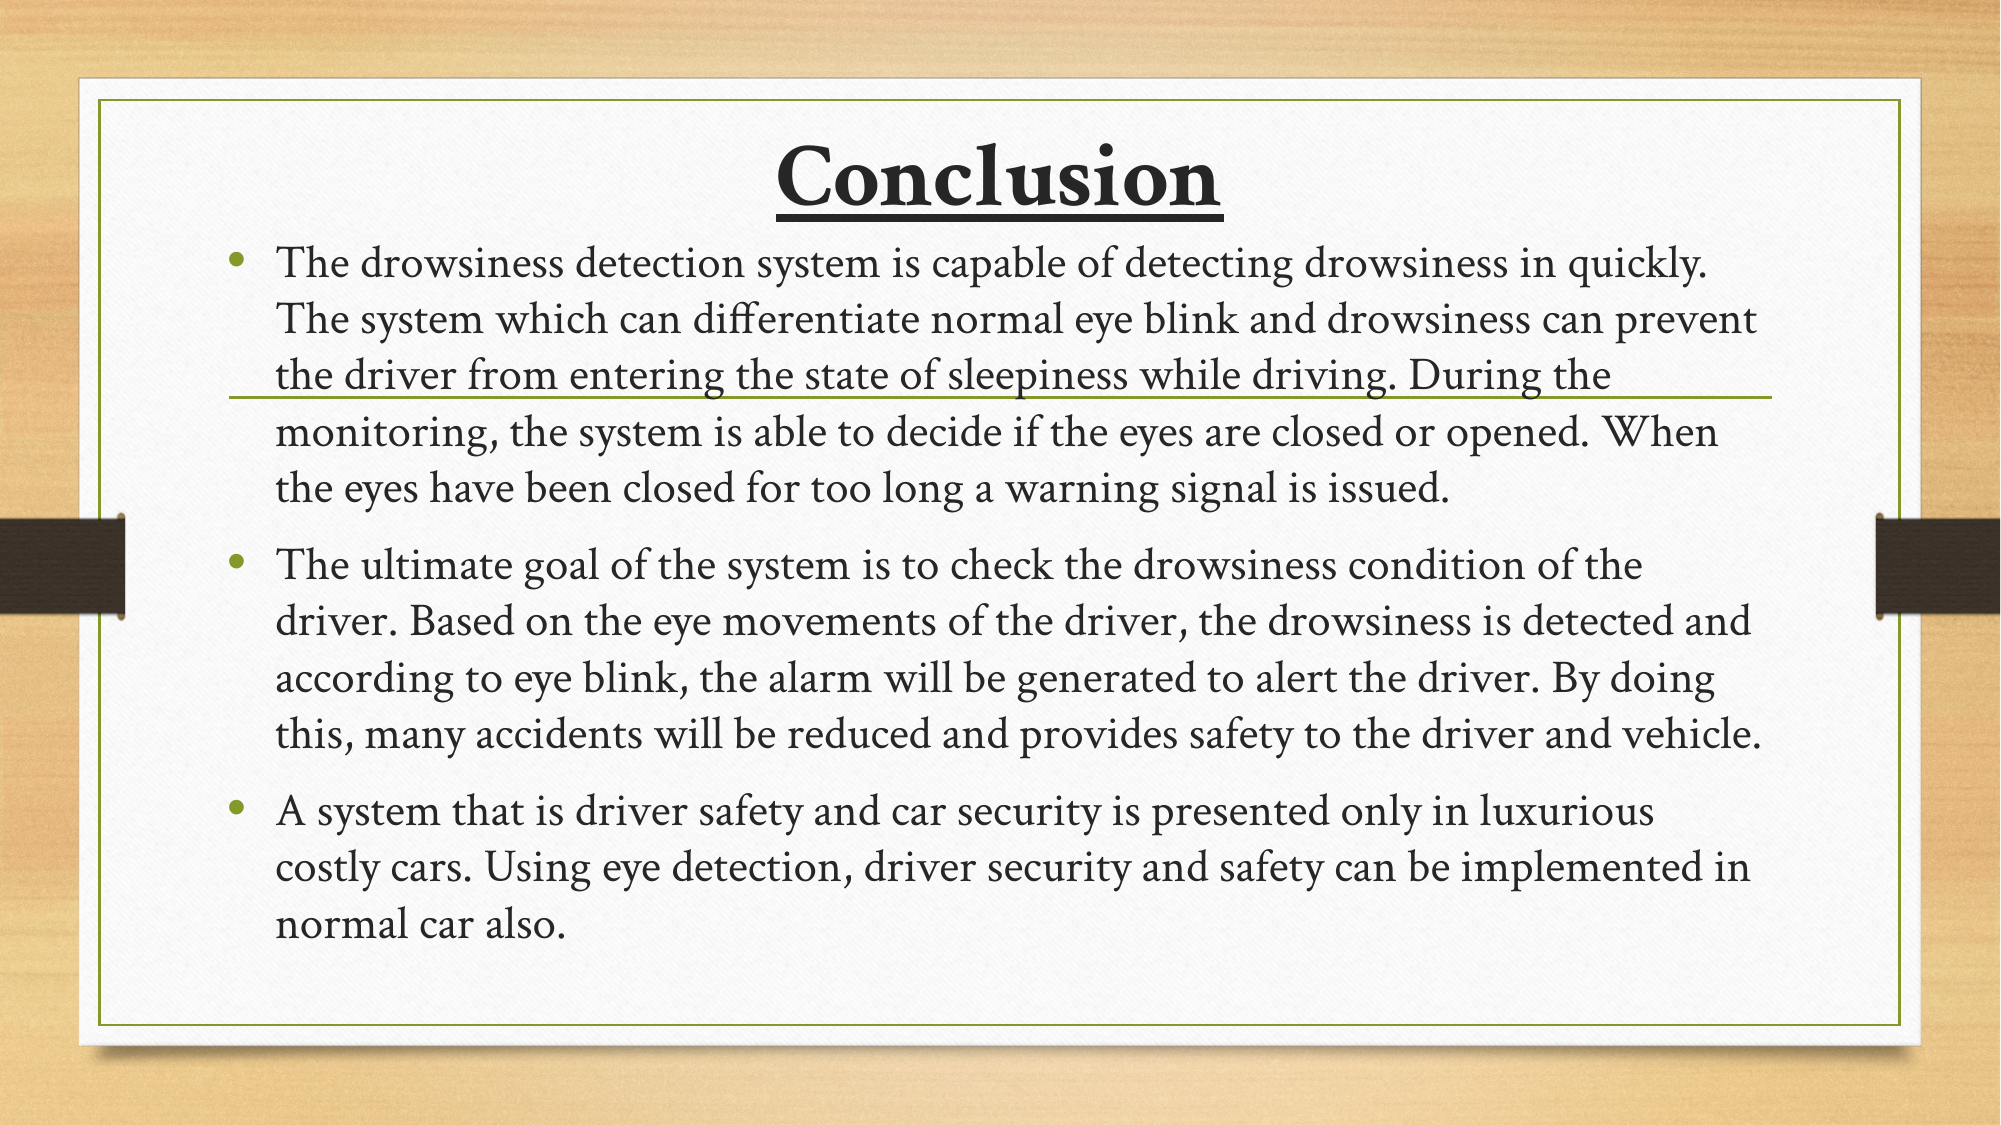

# Conclusion
The drowsiness detection system is capable of detecting drowsiness in quickly. The system which can differentiate normal eye blink and drowsiness can prevent the driver from entering the state of sleepiness while driving. During the monitoring, the system is able to decide if the eyes are closed or opened. When the eyes have been closed for too long a warning signal is issued.
The ultimate goal of the system is to check the drowsiness condition of the driver. Based on the eye movements of the driver, the drowsiness is detected and according to eye blink, the alarm will be generated to alert the driver. By doing this, many accidents will be reduced and provides safety to the driver and vehicle.
A system that is driver safety and car security is presented only in luxurious costly cars. Using eye detection, driver security and safety can be implemented in normal car also.